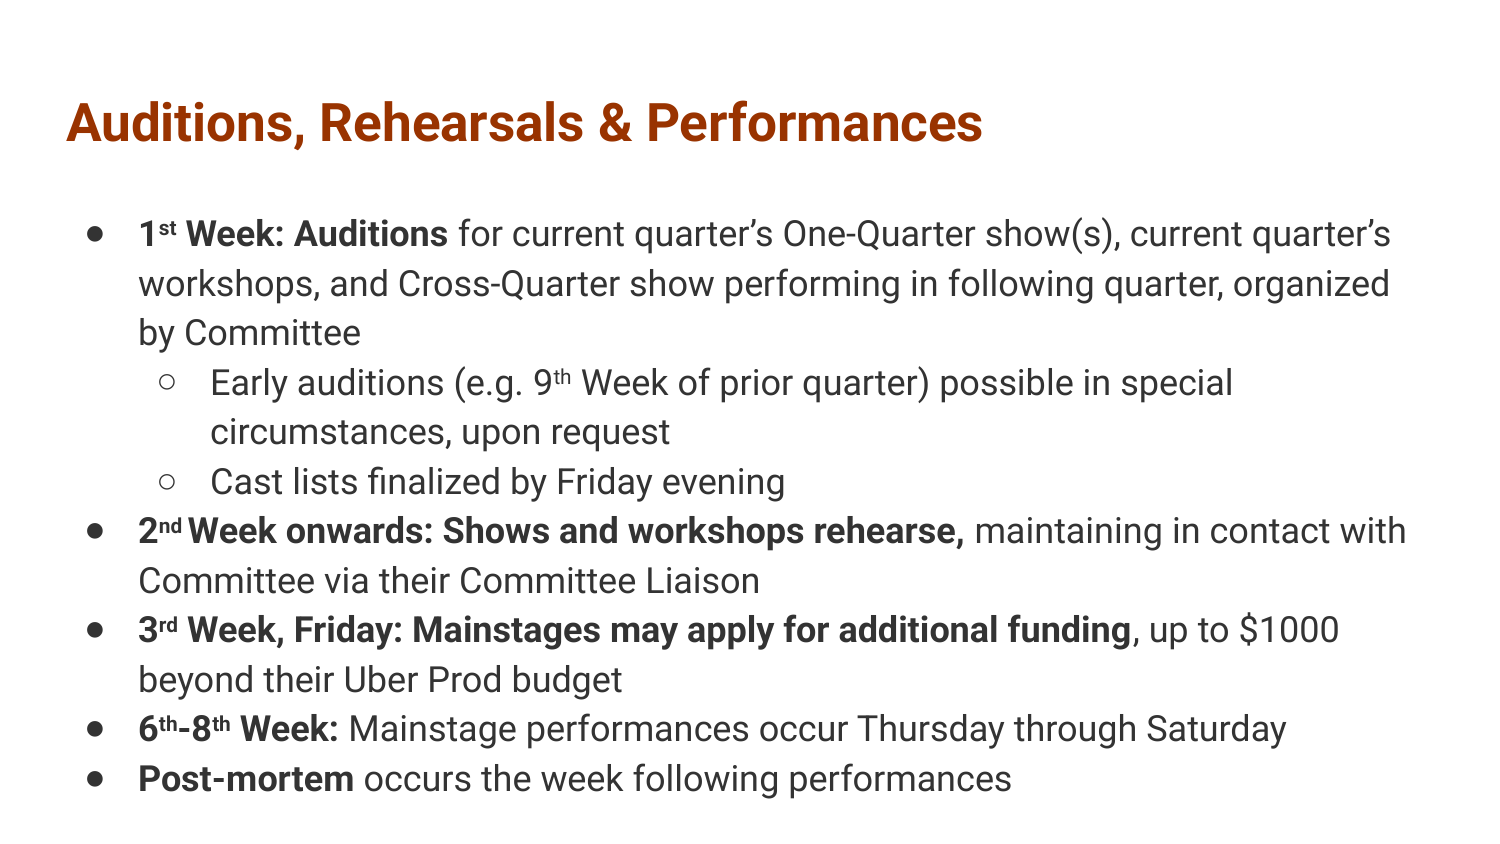

# Auditions, Rehearsals & Performances
1st Week: Auditions for current quarter’s One-Quarter show(s), current quarter’s workshops, and Cross-Quarter show performing in following quarter, organized by Committee
Early auditions (e.g. 9th Week of prior quarter) possible in special circumstances, upon request
Cast lists finalized by Friday evening
2nd Week onwards: Shows and workshops rehearse, maintaining in contact with Committee via their Committee Liaison
3rd Week, Friday: Mainstages may apply for additional funding, up to $1000 beyond their Uber Prod budget
6th-8th Week: Mainstage performances occur Thursday through Saturday
Post-mortem occurs the week following performances